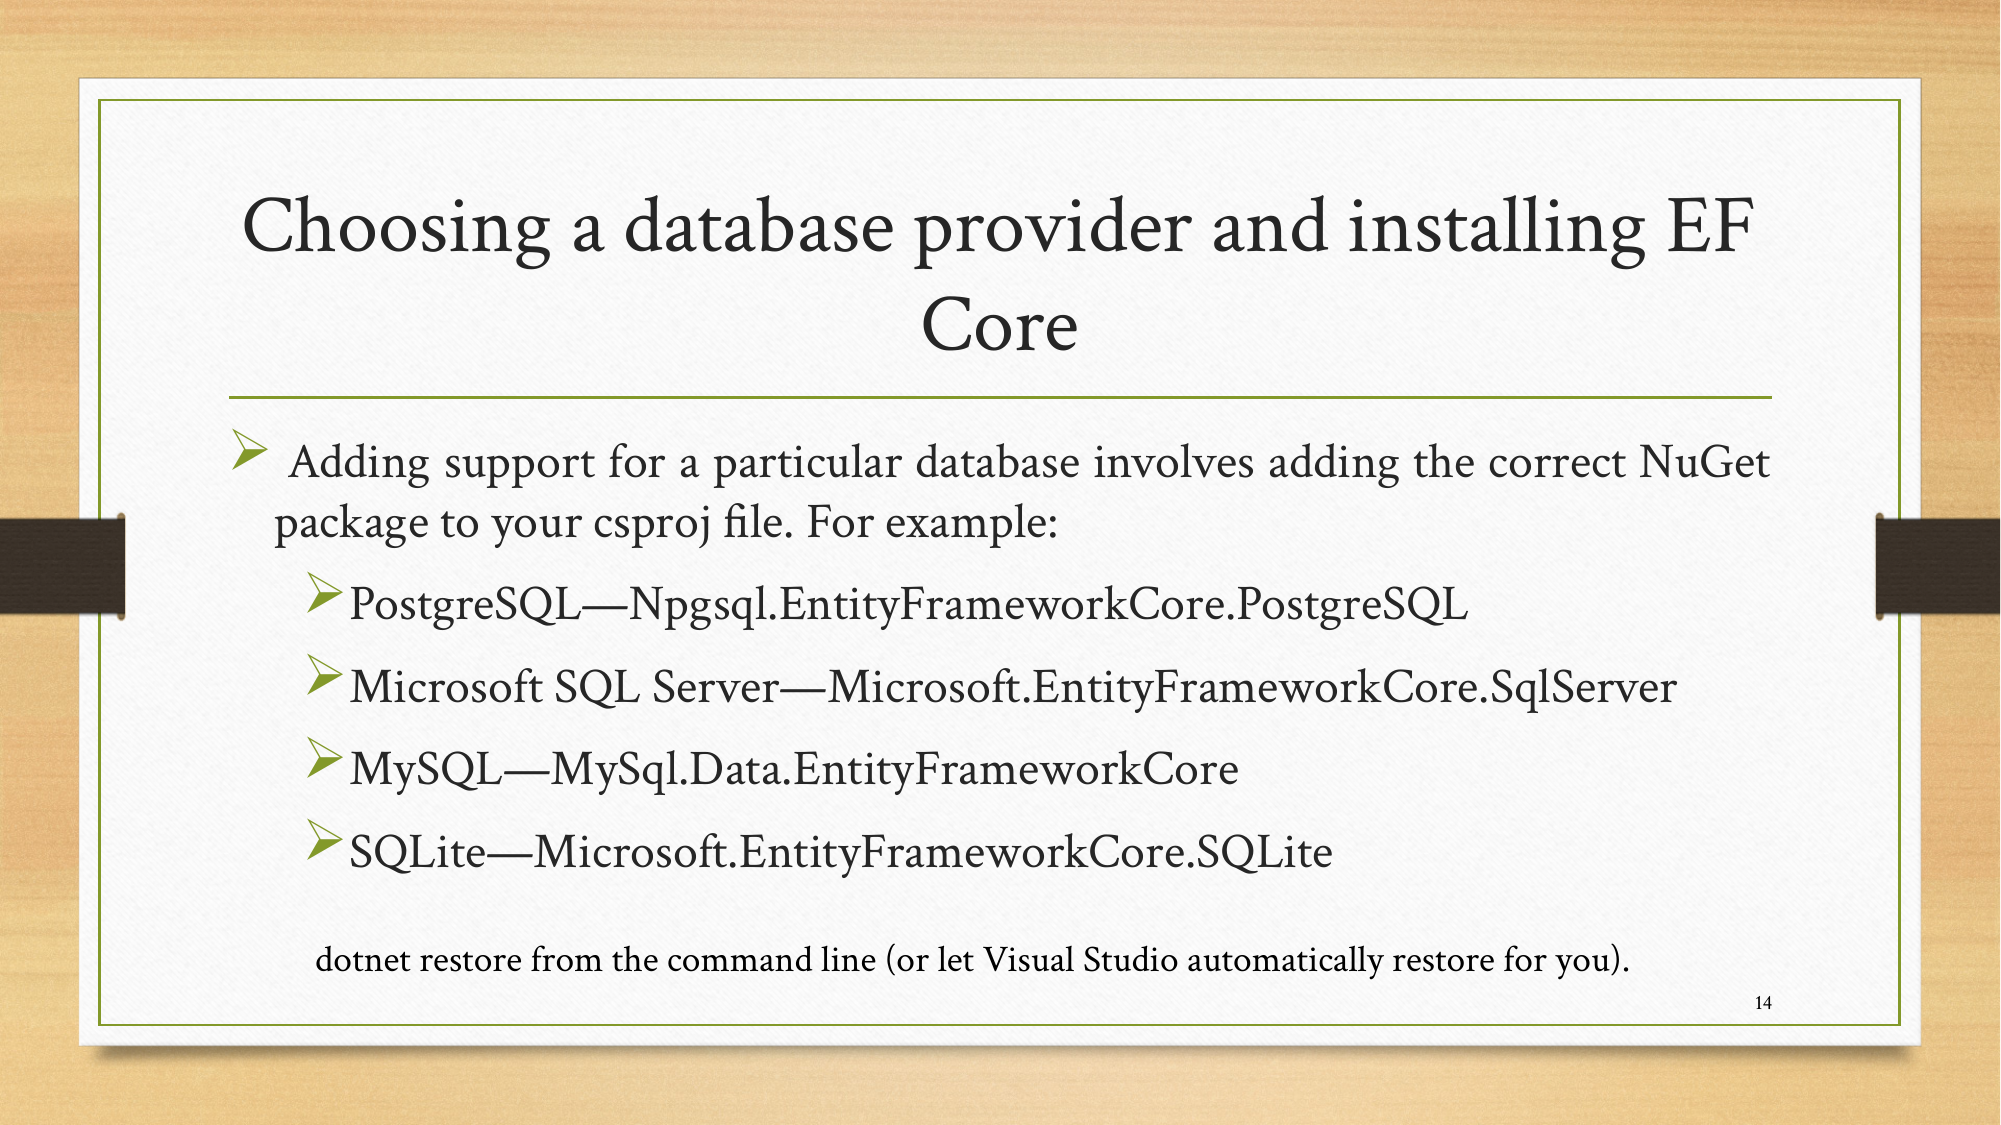

# Choosing a database provider and installing EF Core
 Adding support for a particular database involves adding the correct NuGet package to your csproj file. For example:
PostgreSQL—Npgsql.EntityFrameworkCore.PostgreSQL
Microsoft SQL Server—Microsoft.EntityFrameworkCore.SqlServer
MySQL—MySql.Data.EntityFrameworkCore
SQLite—Microsoft.EntityFrameworkCore.SQLite
dotnet restore from the command line (or let Visual Studio automatically restore for you).
14